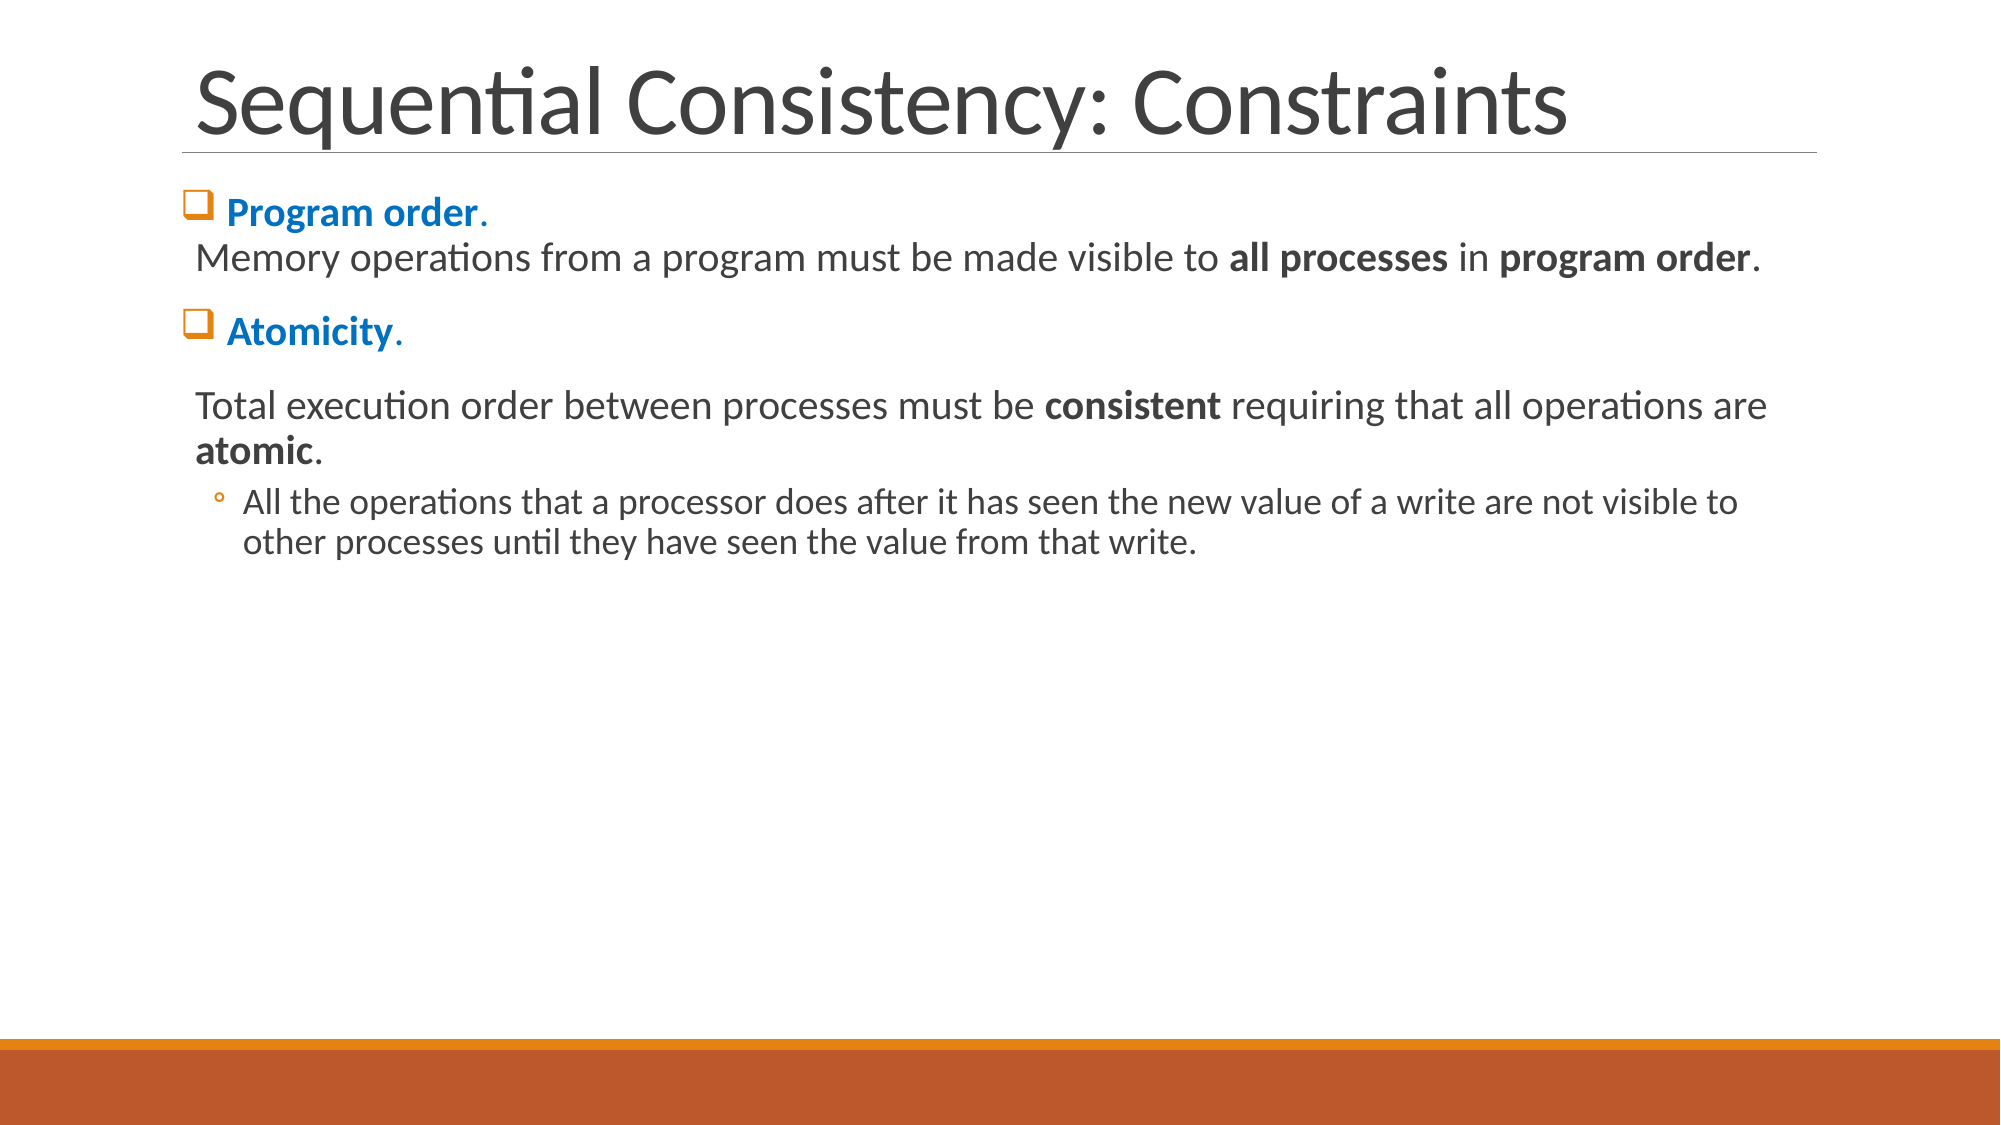

# Sequential Consistency: Constraints
 Program order.
Memory operations from a program must be made visible to all processes in program order.
 Atomicity.
Total execution order between processes must be consistent requiring that all operations are atomic.
All the operations that a processor does after it has seen the new value of a write are not visible to other processes until they have seen the value from that write.